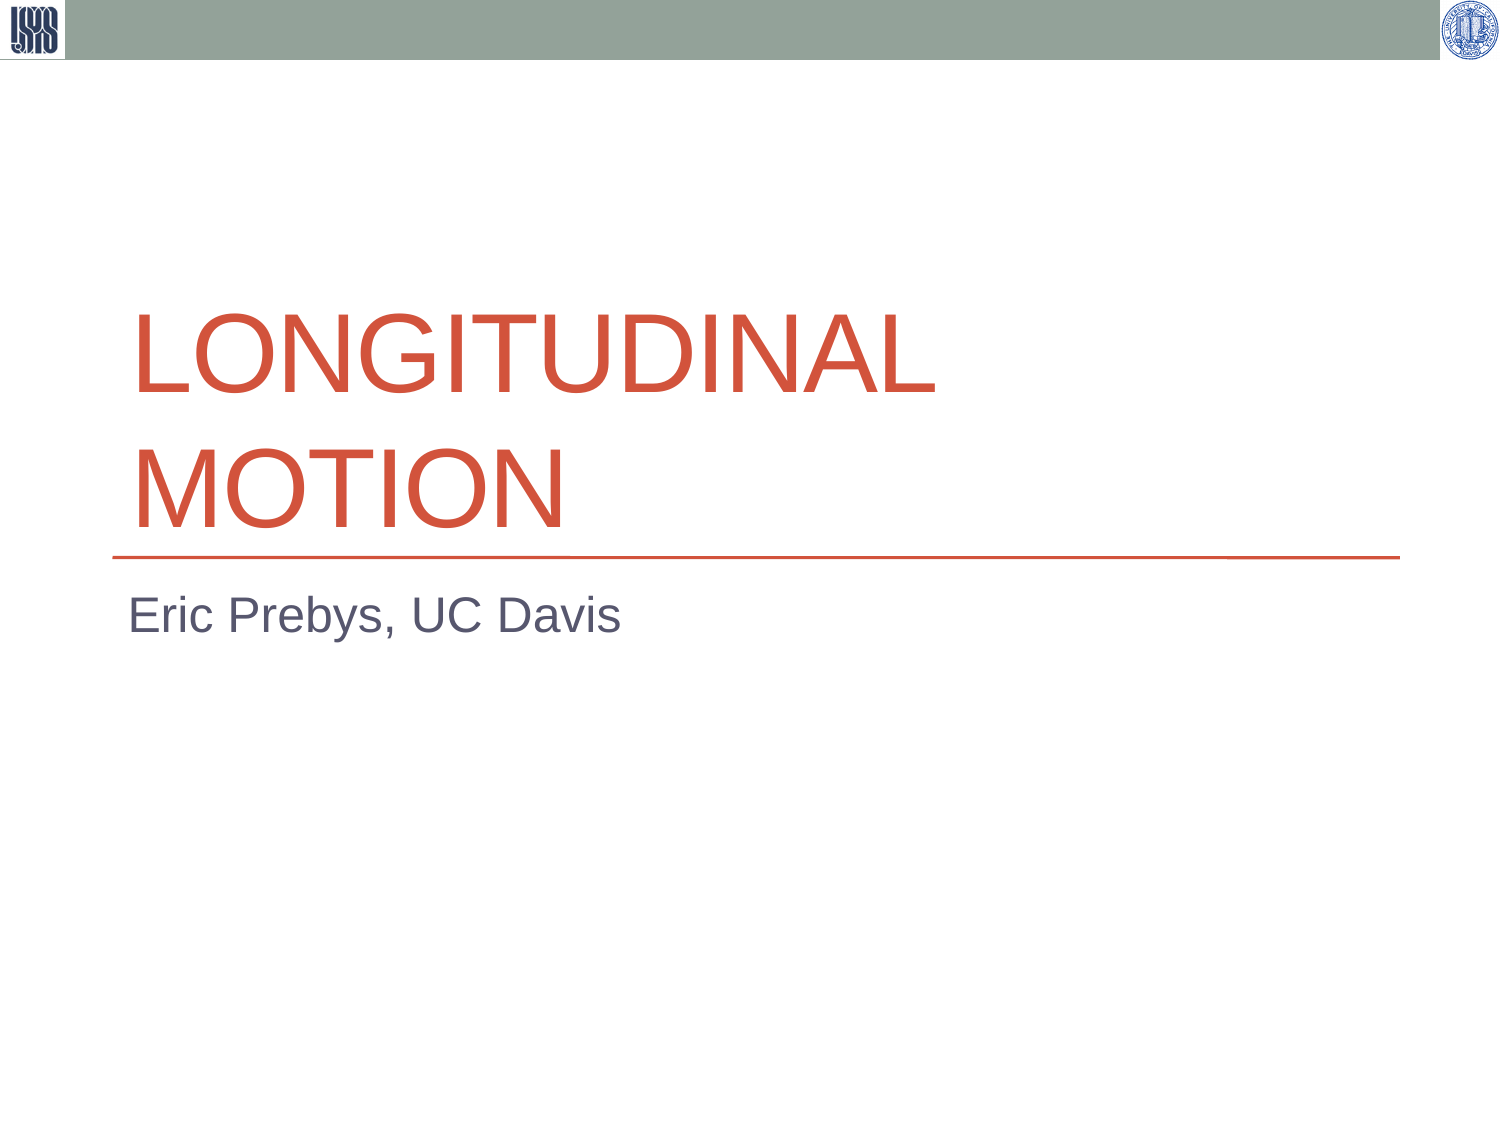

# Longitudinal Motion
Eric Prebys, UC Davis